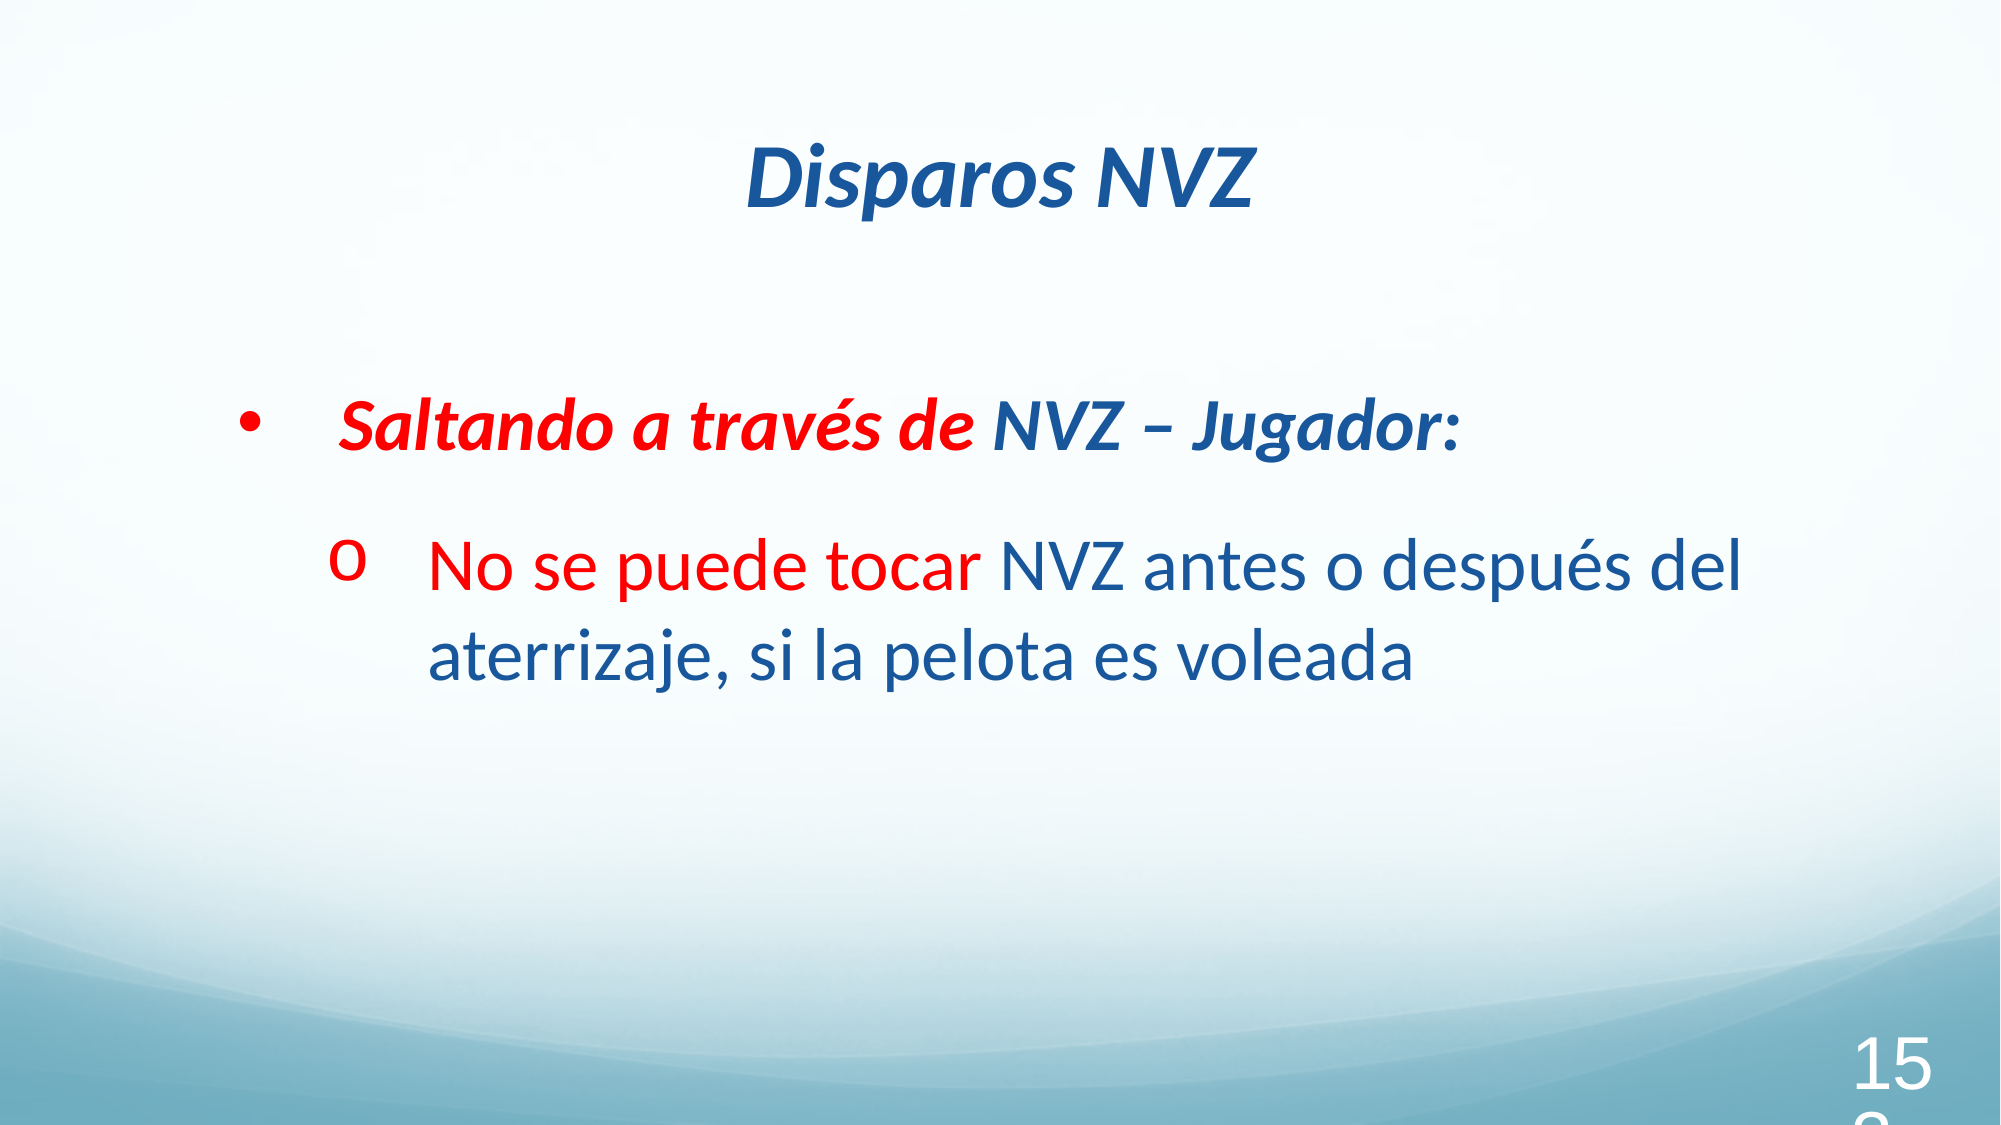

Disparos NVZ

Saltando a través de NVZ – Jugador:

No se puede tocar NVZ antes o después del aterrizaje, si la pelota es voleada

153